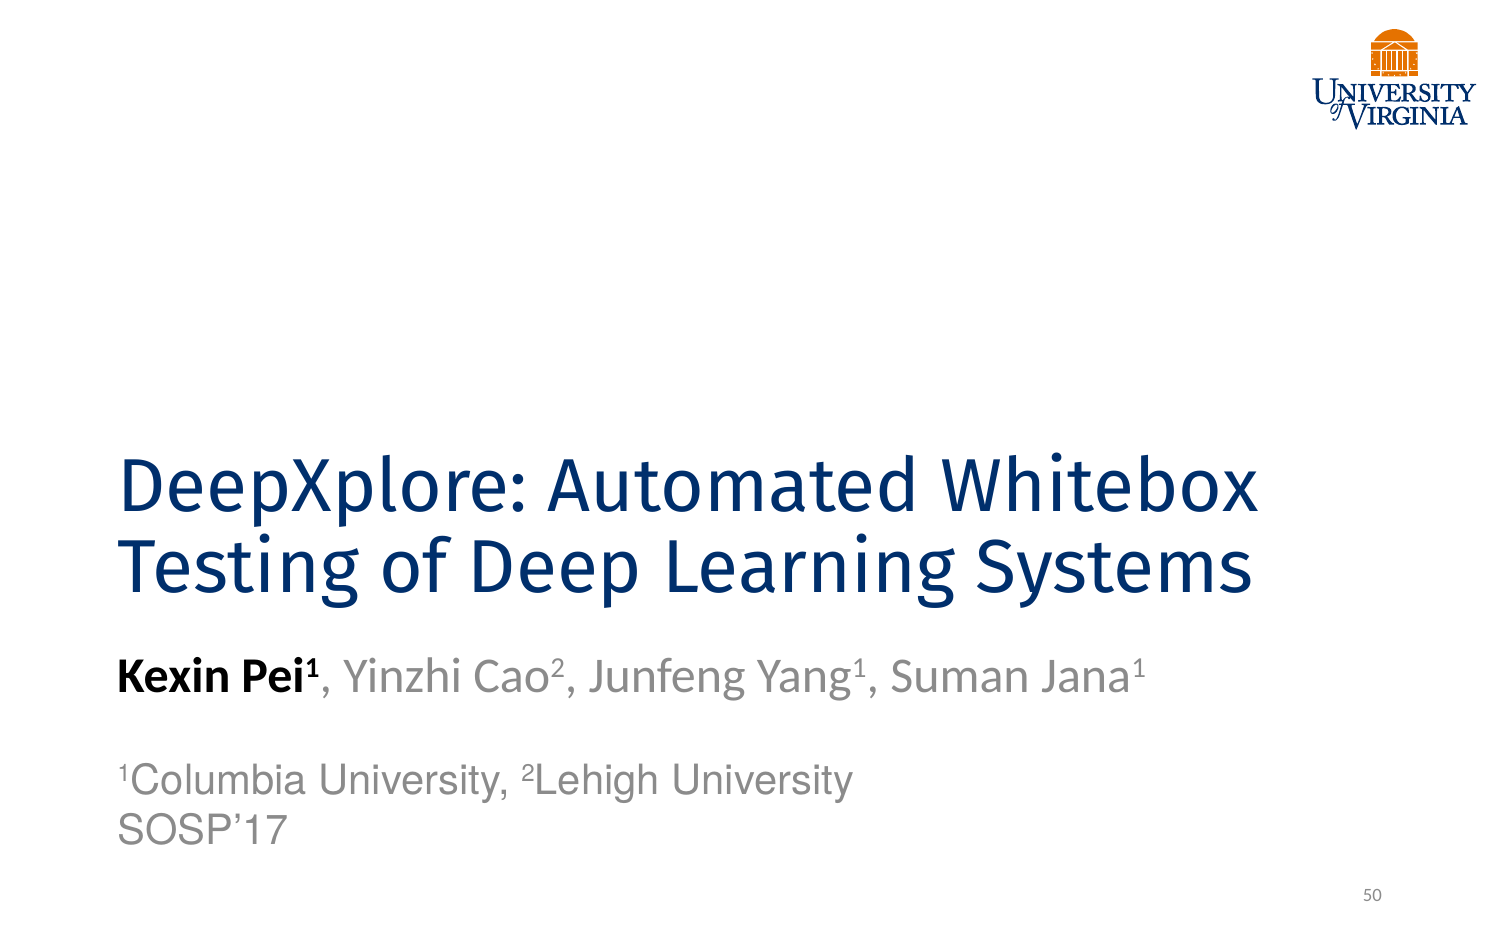

# DeepXplore: Automated Whitebox Testing of Deep Learning Systems
Kexin Pei1, Yinzhi Cao2, Junfeng Yang1, Suman Jana1

1Columbia University, 2Lehigh University
SOSP’17
50